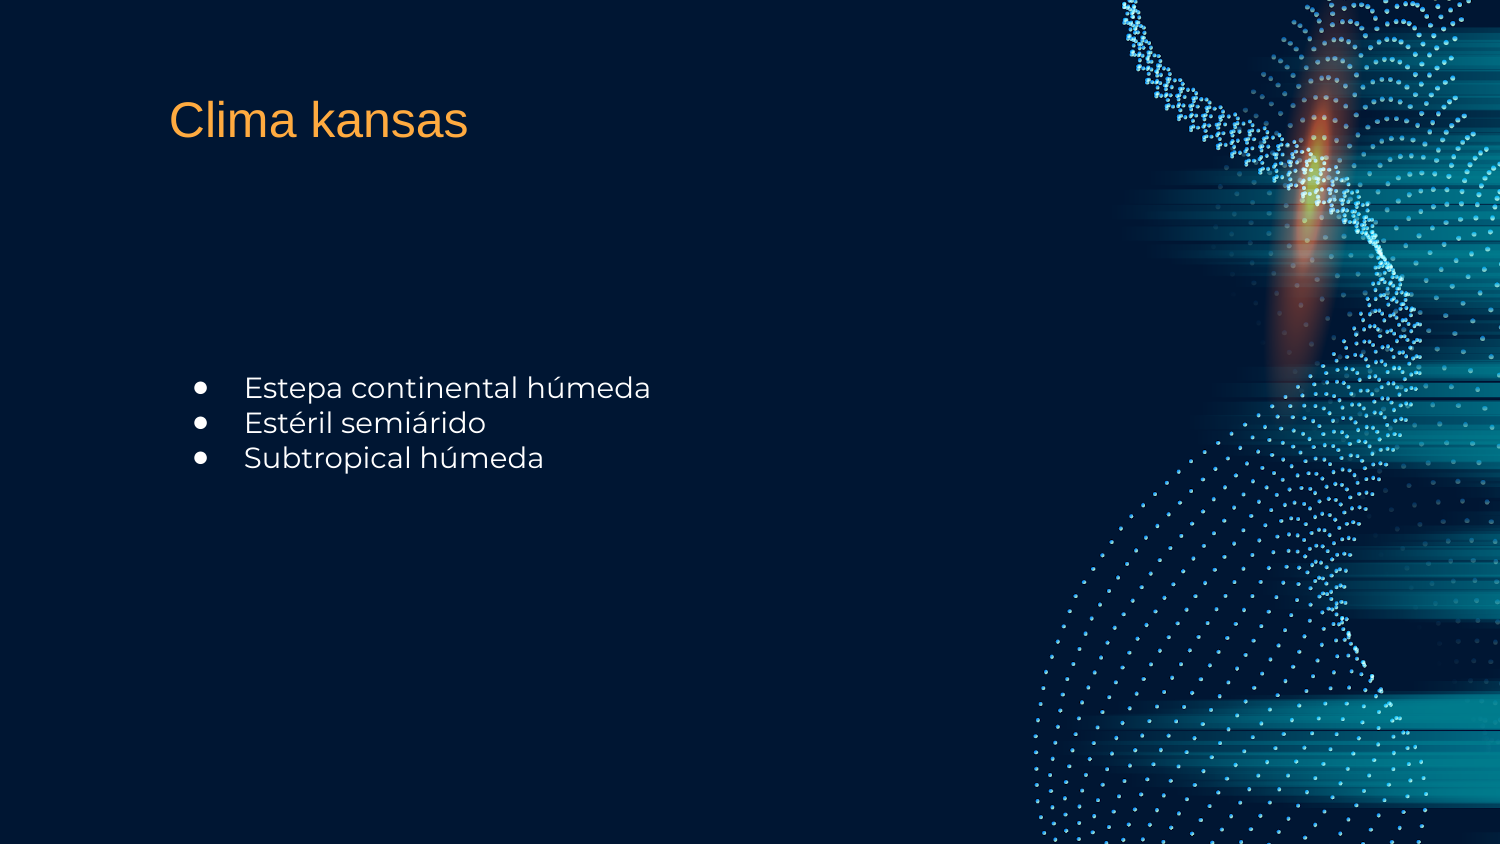

# Clima kansas
Estepa continental húmeda
Estéril semiárido
Subtropical húmeda